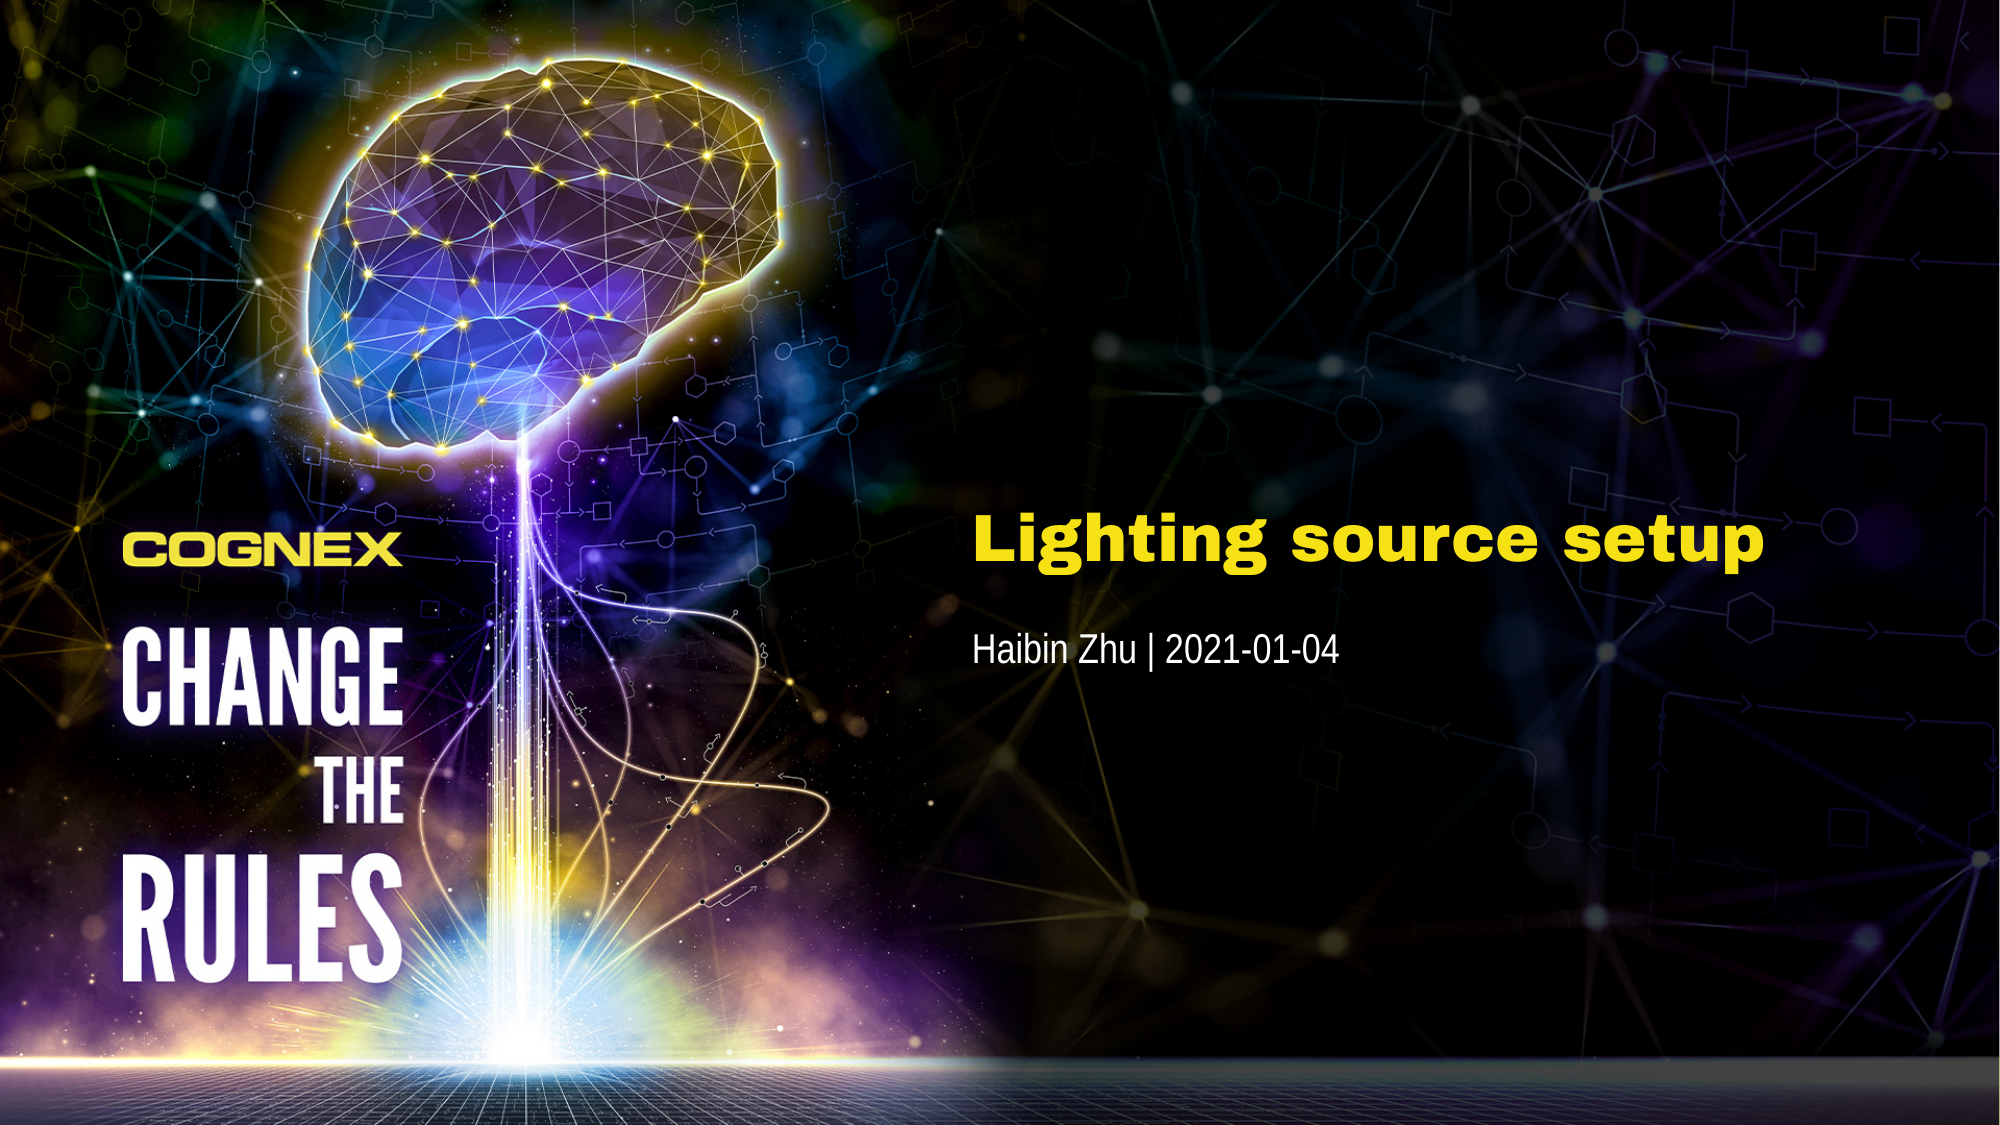

# Lighting source setup
Haibin Zhu | 2021-01-04